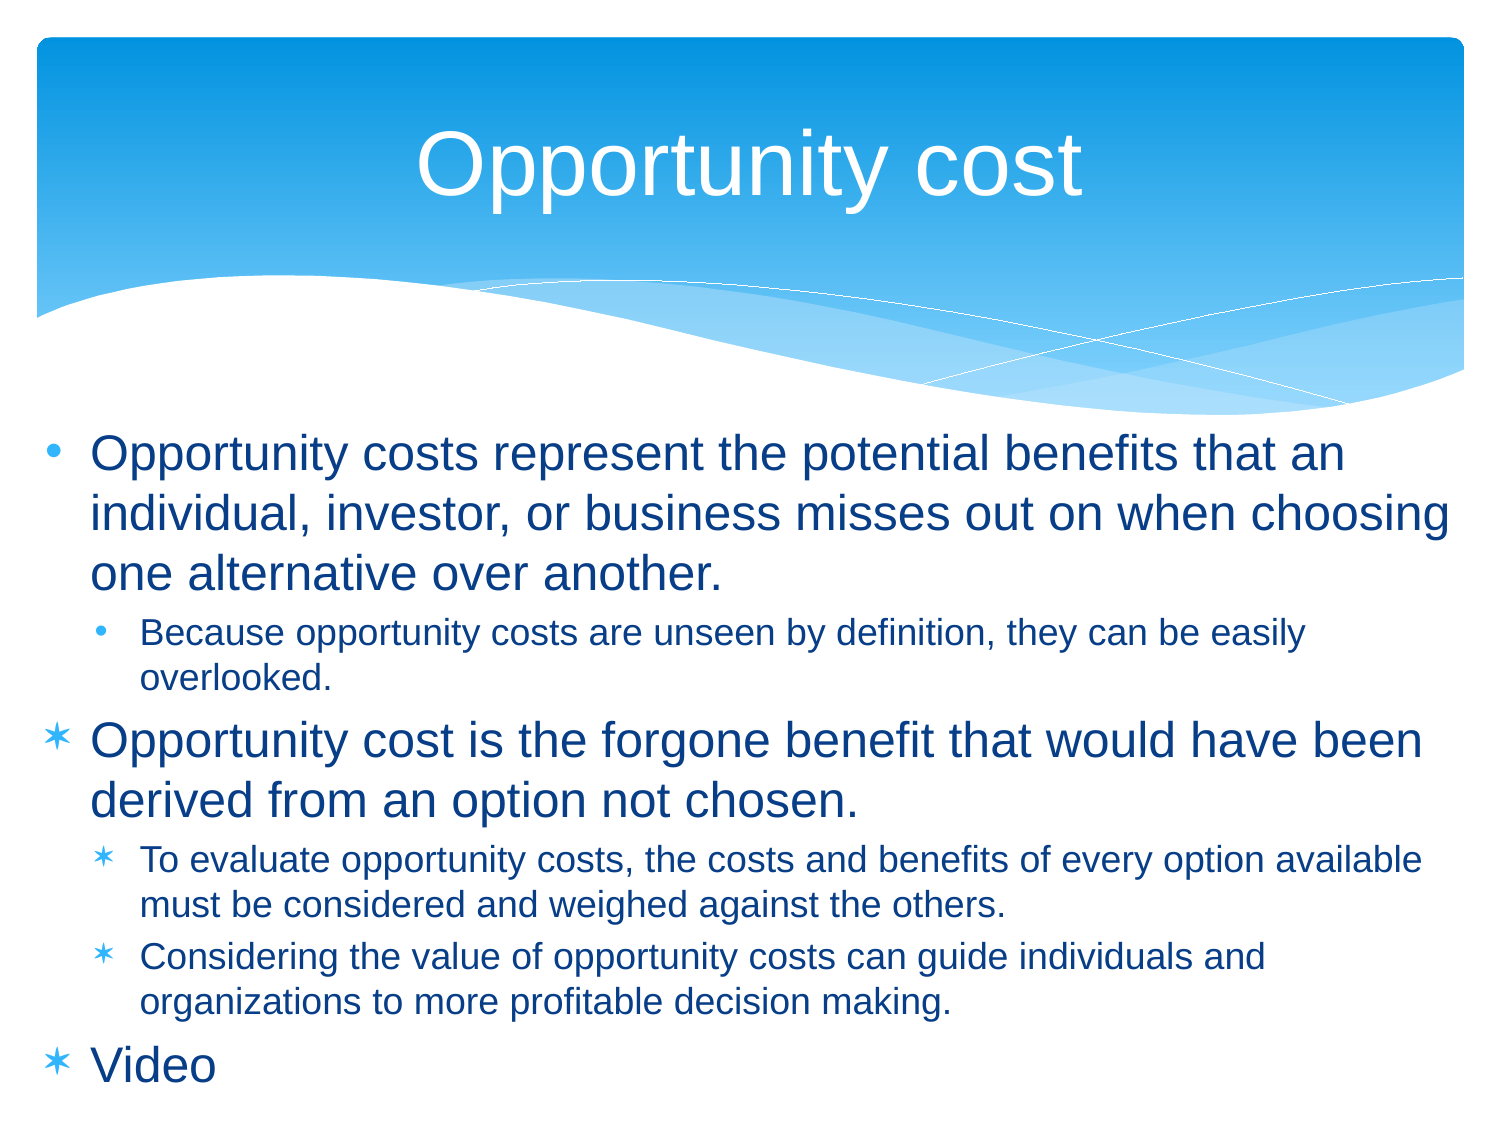

# Opportunity cost
Opportunity costs represent the potential benefits that an individual, investor, or business misses out on when choosing one alternative over another.
Because opportunity costs are unseen by definition, they can be easily overlooked.
Opportunity cost is the forgone benefit that would have been derived from an option not chosen.
To evaluate opportunity costs, the costs and benefits of every option available must be considered and weighed against the others.
Considering the value of opportunity costs can guide individuals and organizations to more profitable decision making.
Video